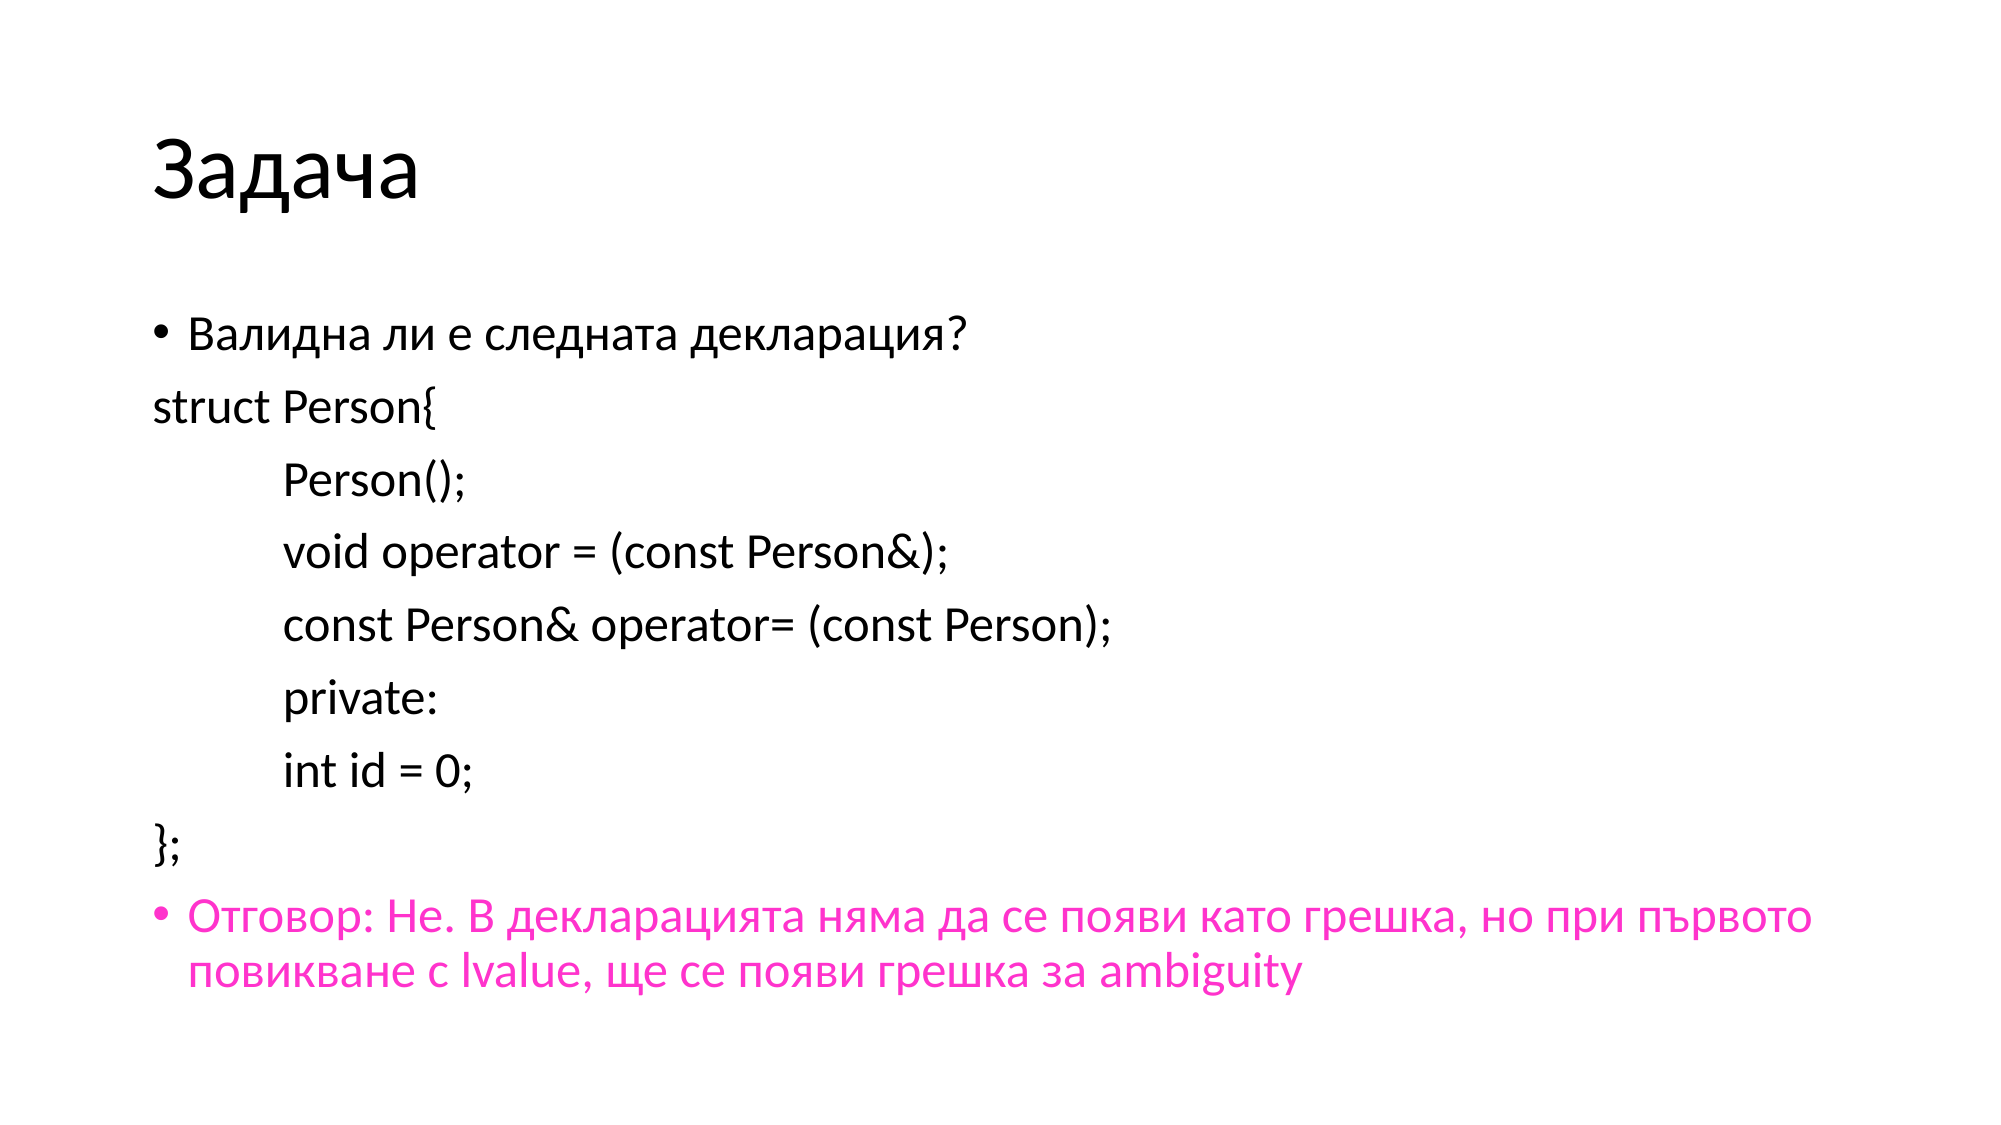

# Задача
Валидна ли е следната декларация?
struct Person{
	Person();
	void operator = (const Person&);
	const Person& operator= (const Person);
	private:
	int id = 0;
};
Отговор: Не. В декларацията няма да се появи като грешка, но при първото повикване с lvalue, ще се появи грешка за ambiguity